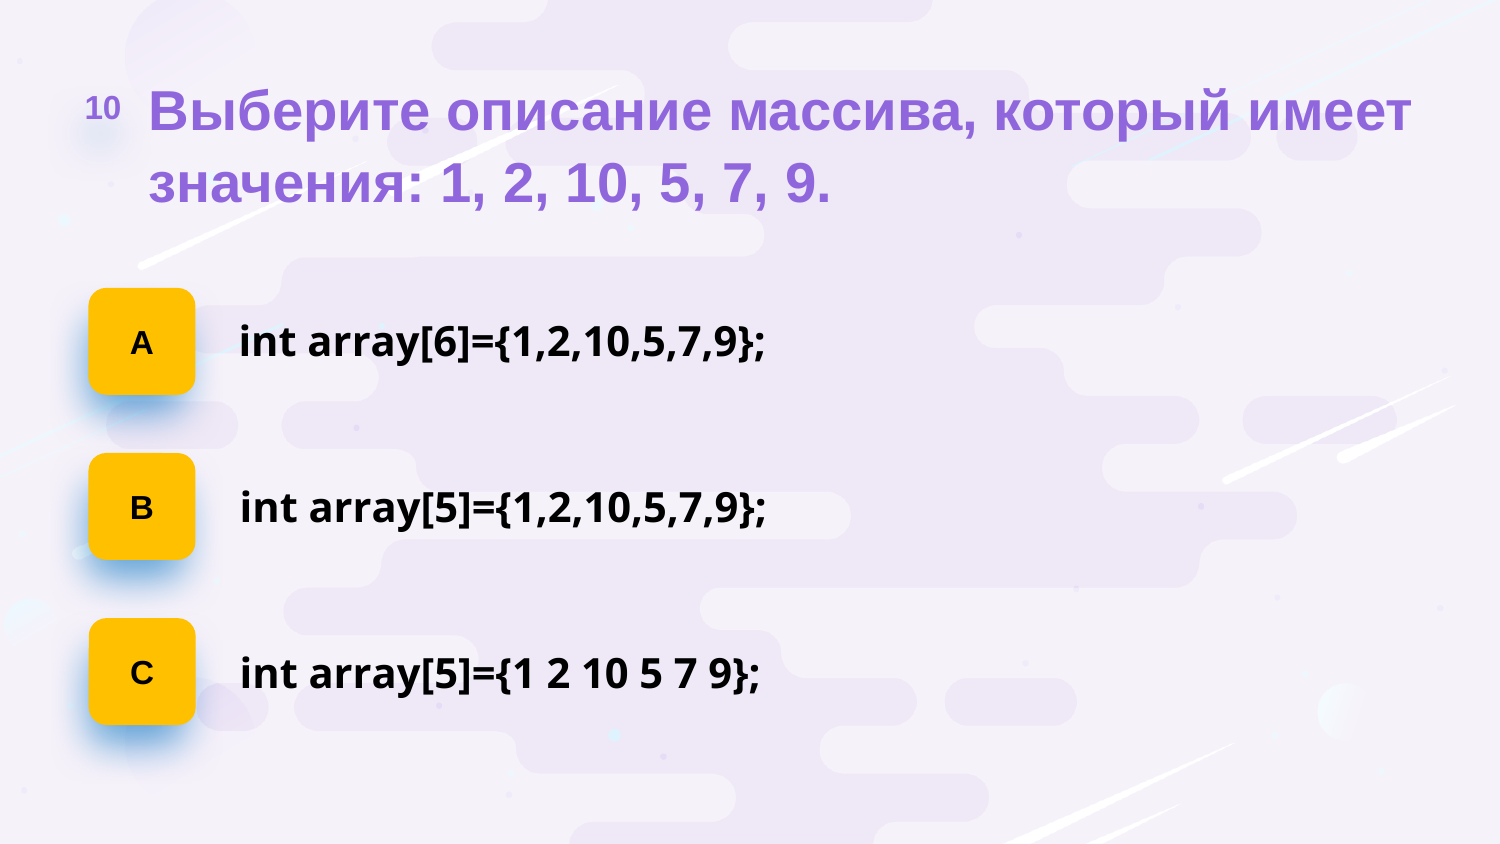

10
Выберите описание массива, который имеет значения: 1, 2, 10, 5, 7, 9.
А
int array[6]={1,2,10,5,7,9};
B
int array[5]={1,2,10,5,7,9};
C
int array[5]={1 2 10 5 7 9};